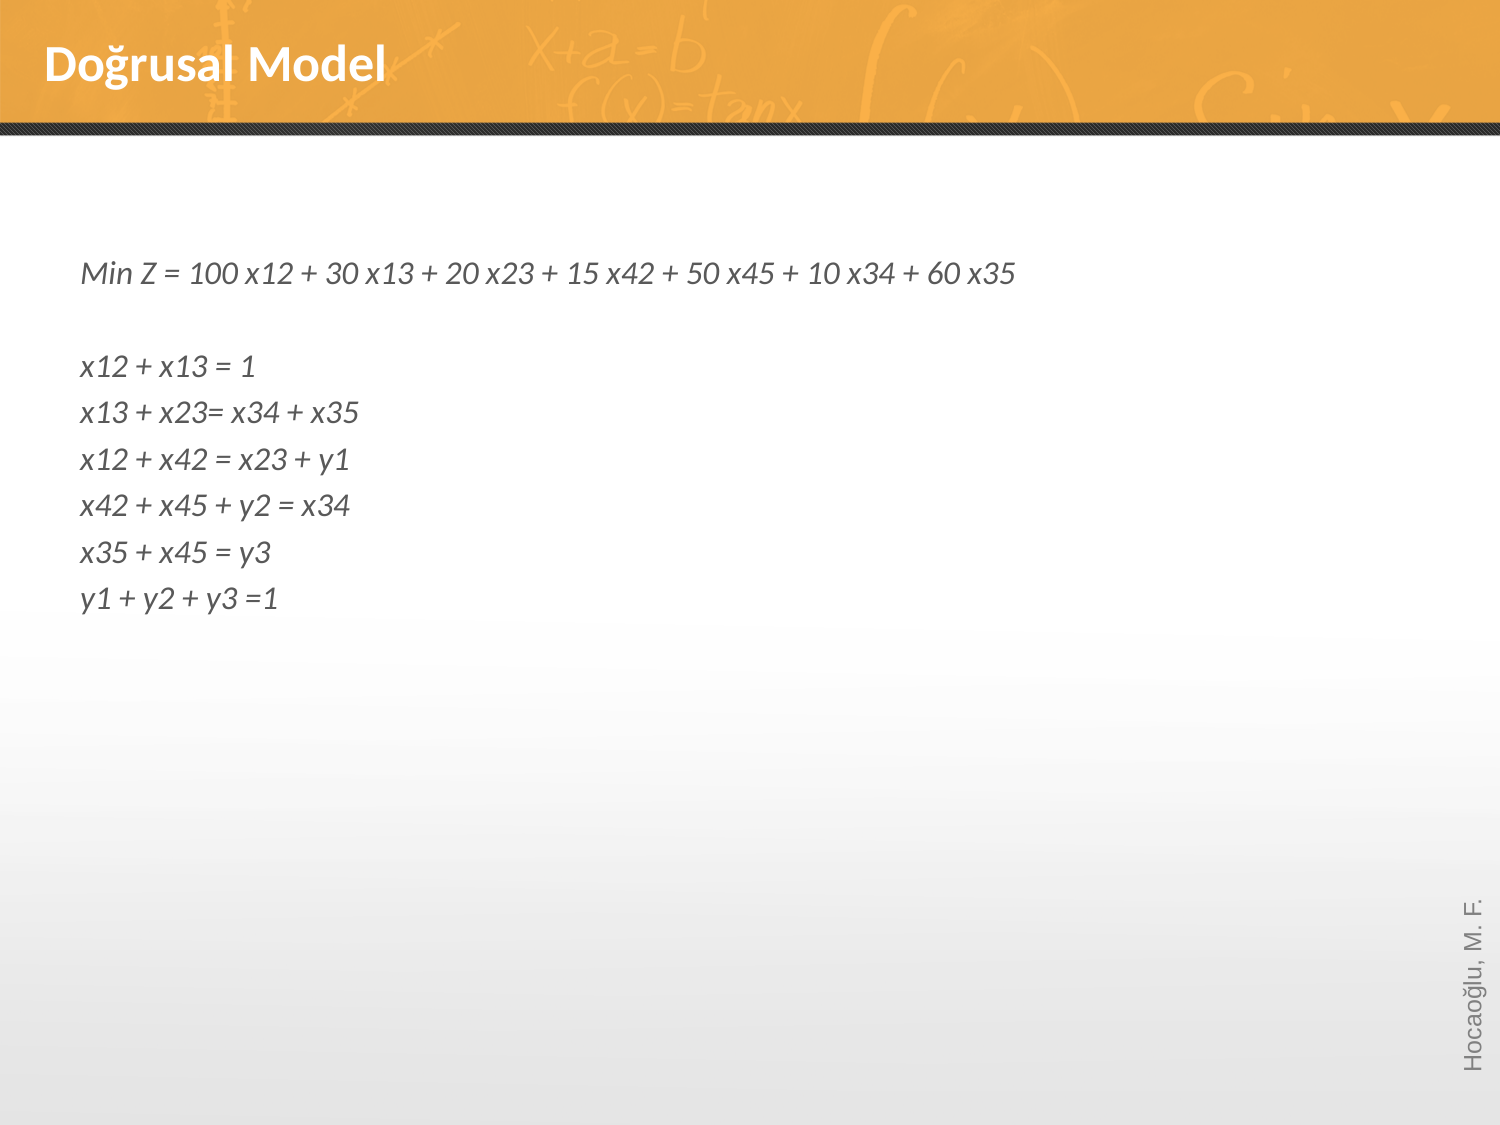

# Doğrusal Model
Min Z = 100 x12 + 30 x13 + 20 x23 + 15 x42 + 50 x45 + 10 x34 + 60 x35

x12 + x13 = 1
x13 + x23= x34 + x35
x12 + x42 = x23 + y1
x42 + x45 + y2 = x34
x35 + x45 = y3
y1 + y2 + y3 =1